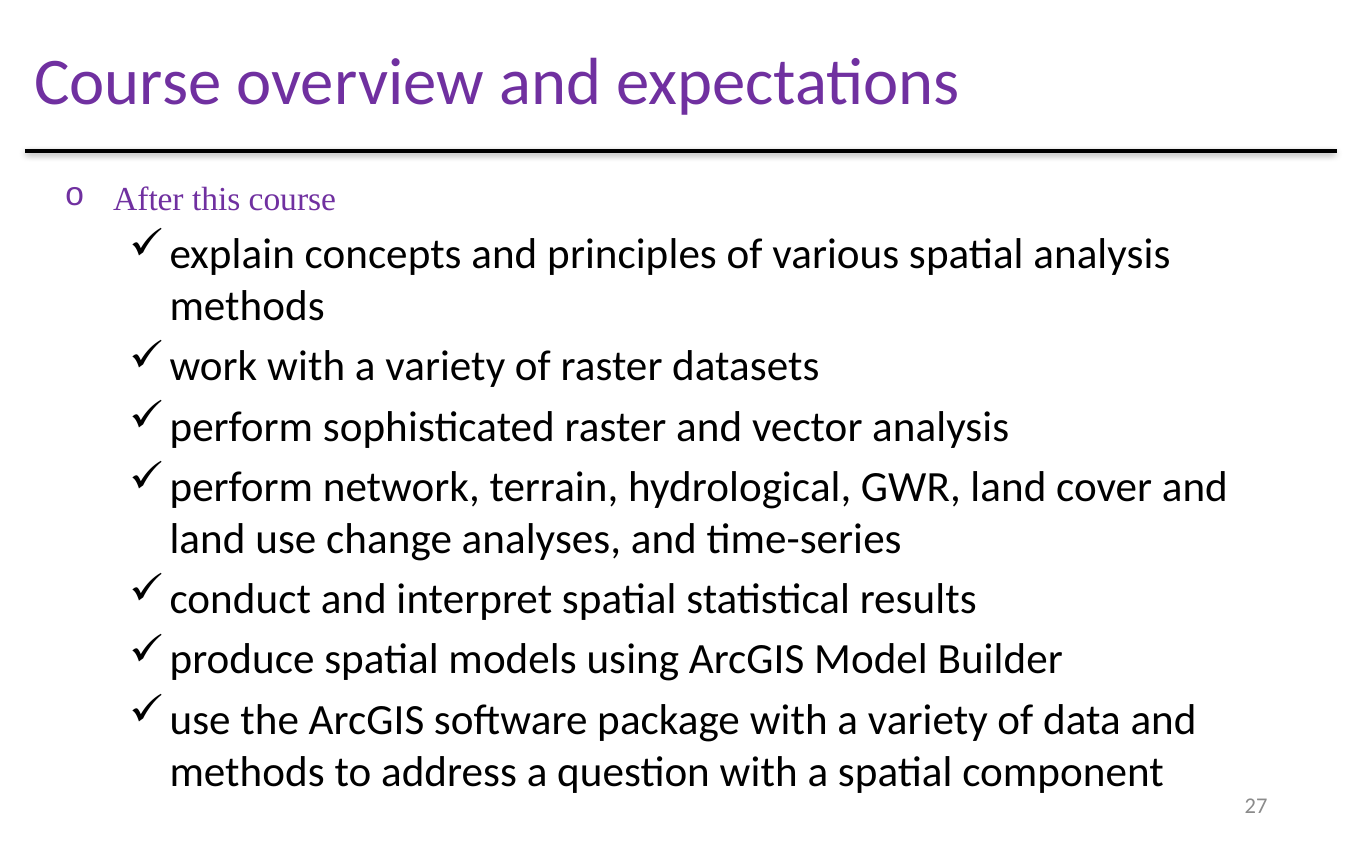

Course overview and expectations
After this course
explain concepts and principles of various spatial analysis methods
work with a variety of raster datasets
perform sophisticated raster and vector analysis
perform network, terrain, hydrological, GWR, land cover and land use change analyses, and time-series
conduct and interpret spatial statistical results
produce spatial models using ArcGIS Model Builder
use the ArcGIS software package with a variety of data and methods to address a question with a spatial component

27